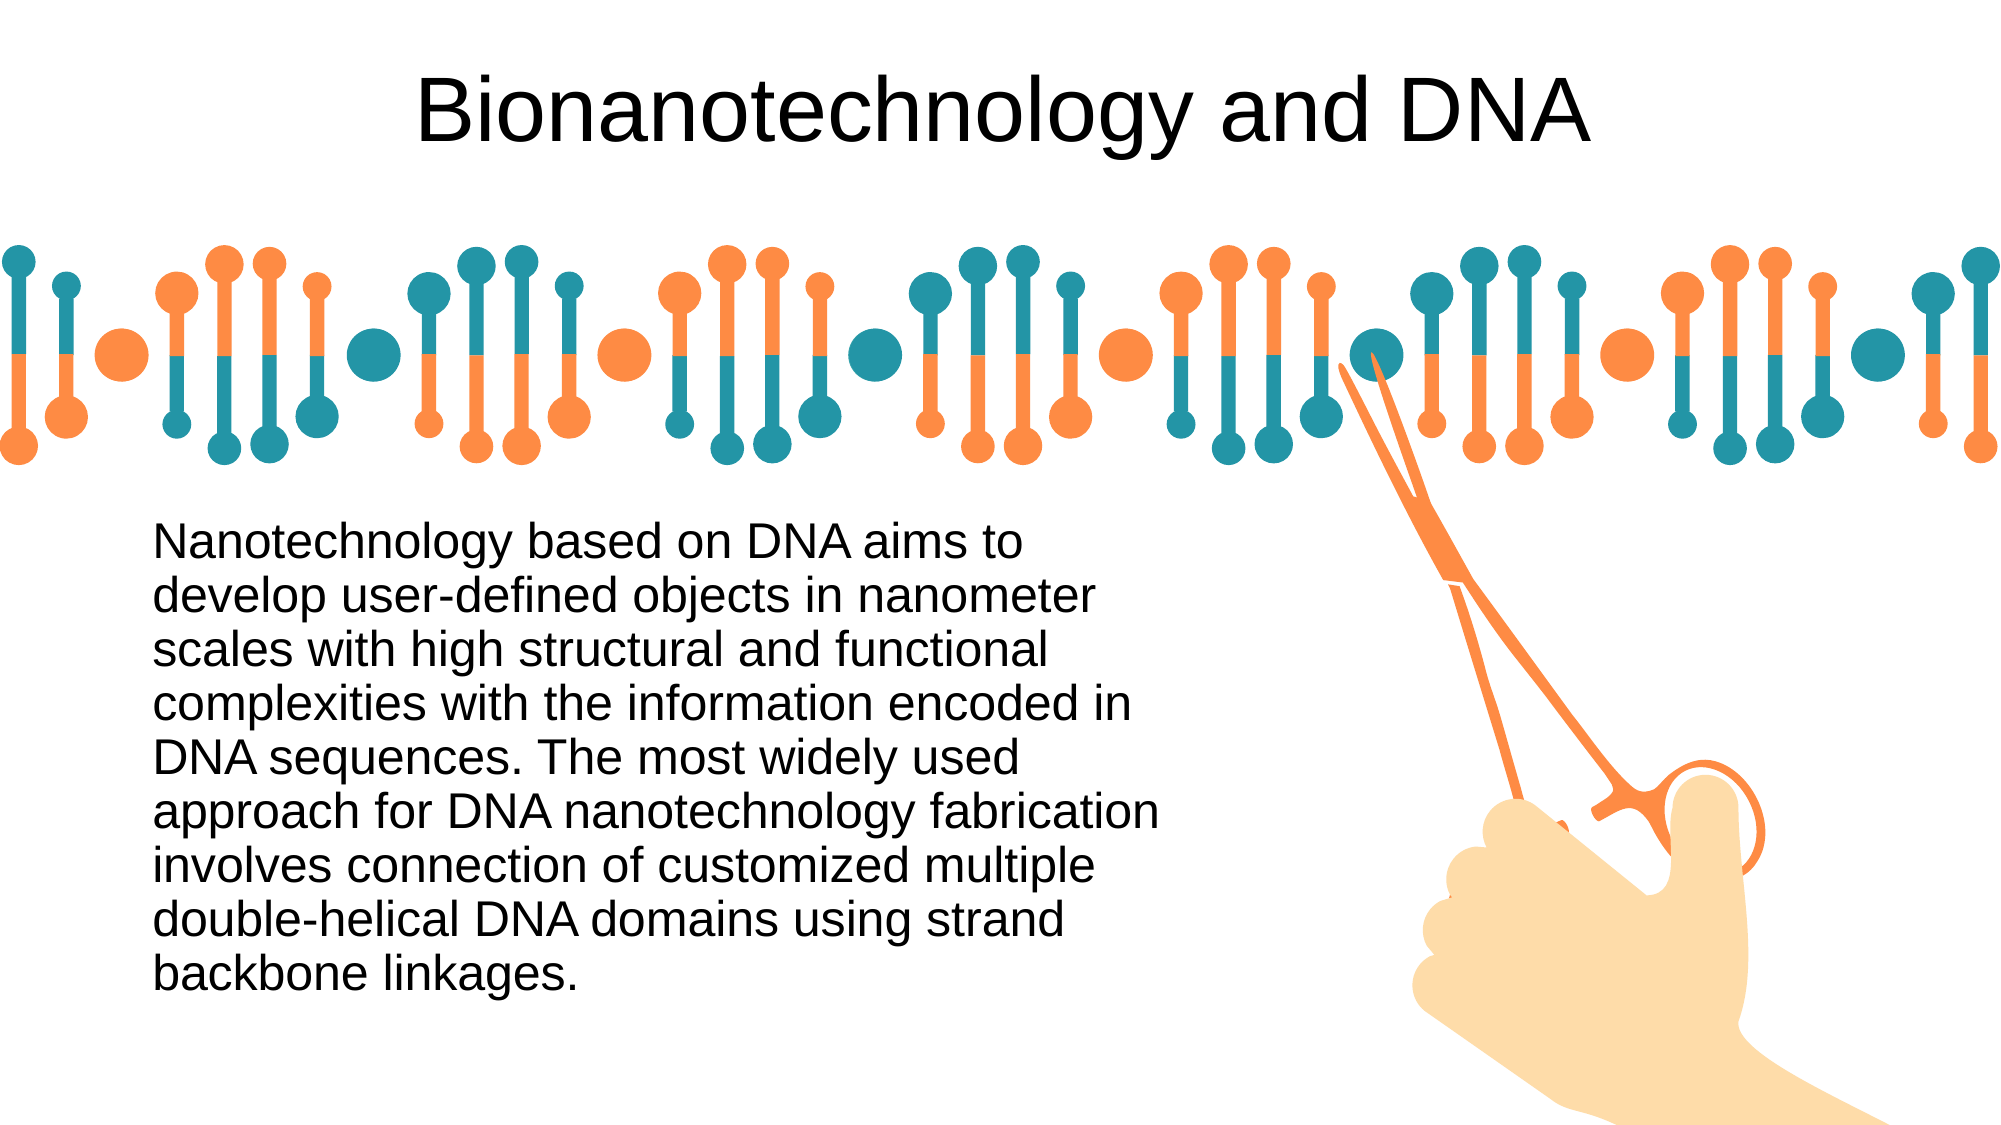

Bionanotechnology and DNA

Nanotechnology based on DNA aims to develop user-defined objects in nanometer scales with high structural and functional complexities with the information encoded in DNA sequences. The most widely used approach for DNA nanotechnology fabrication involves connection of customized multiple double-helical DNA domains using strand backbone linkages.